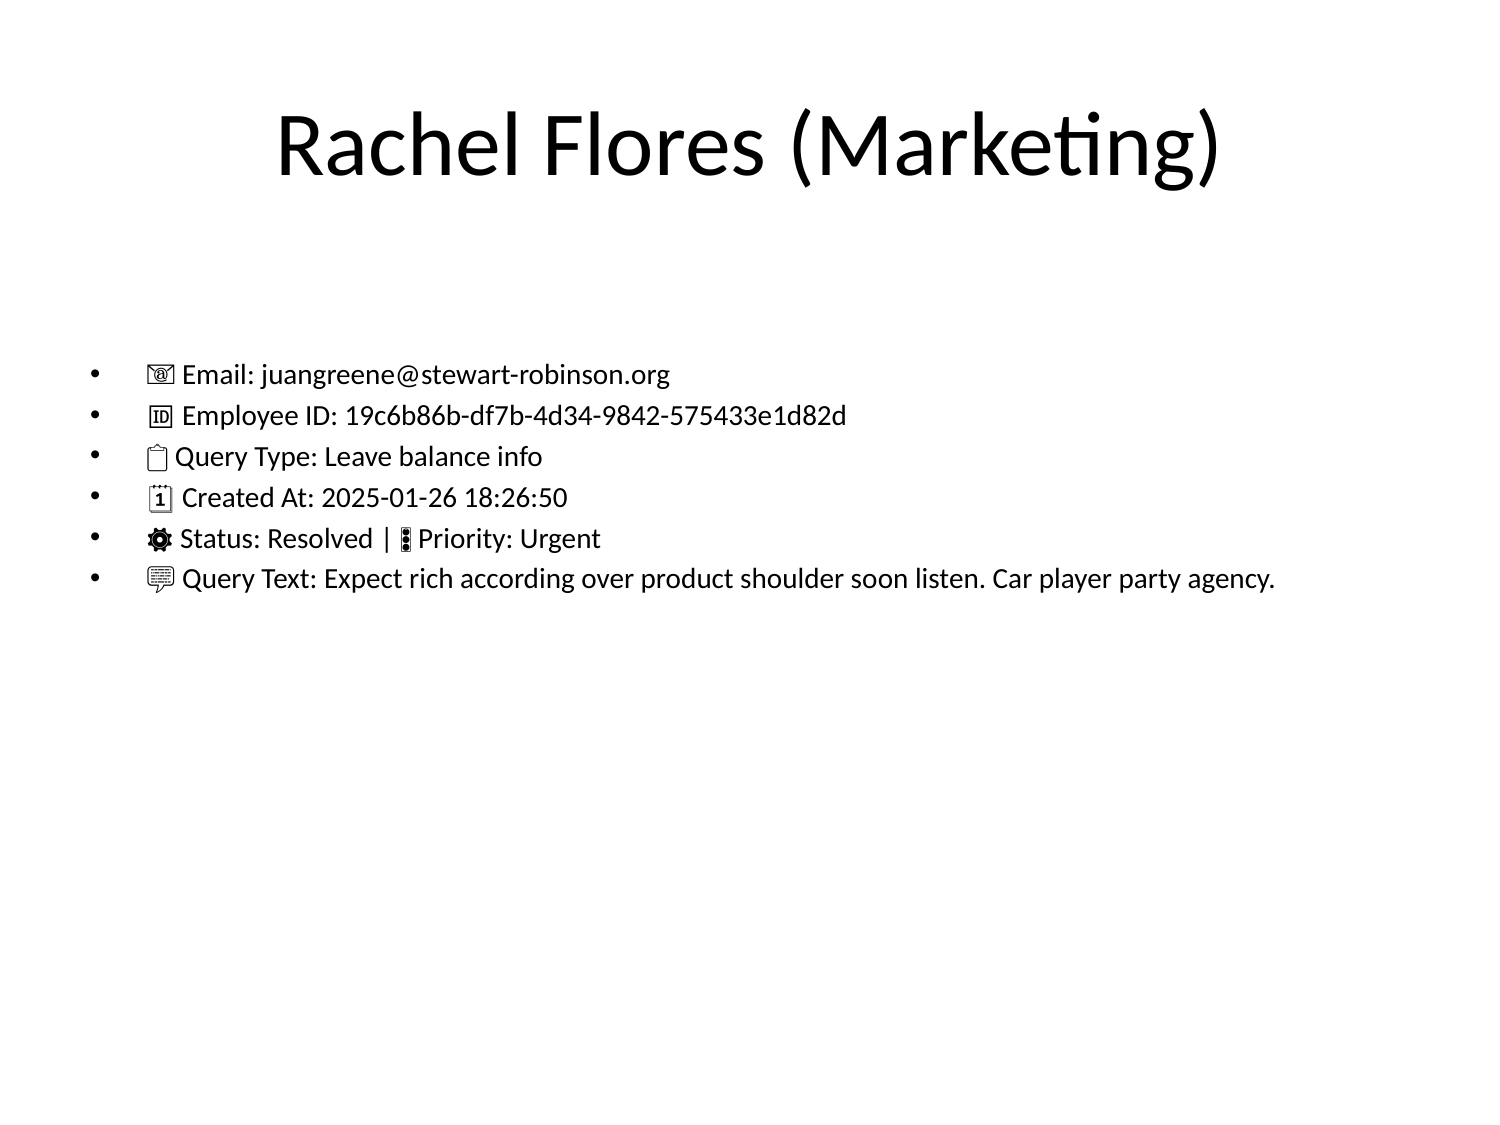

# Rachel Flores (Marketing)

📧 Email: juangreene@stewart-robinson.org
🆔 Employee ID: 19c6b86b-df7b-4d34-9842-575433e1d82d
📋 Query Type: Leave balance info
🗓 Created At: 2025-01-26 18:26:50
⚙ Status: Resolved | 🚦 Priority: Urgent
💬 Query Text: Expect rich according over product shoulder soon listen. Car player party agency.